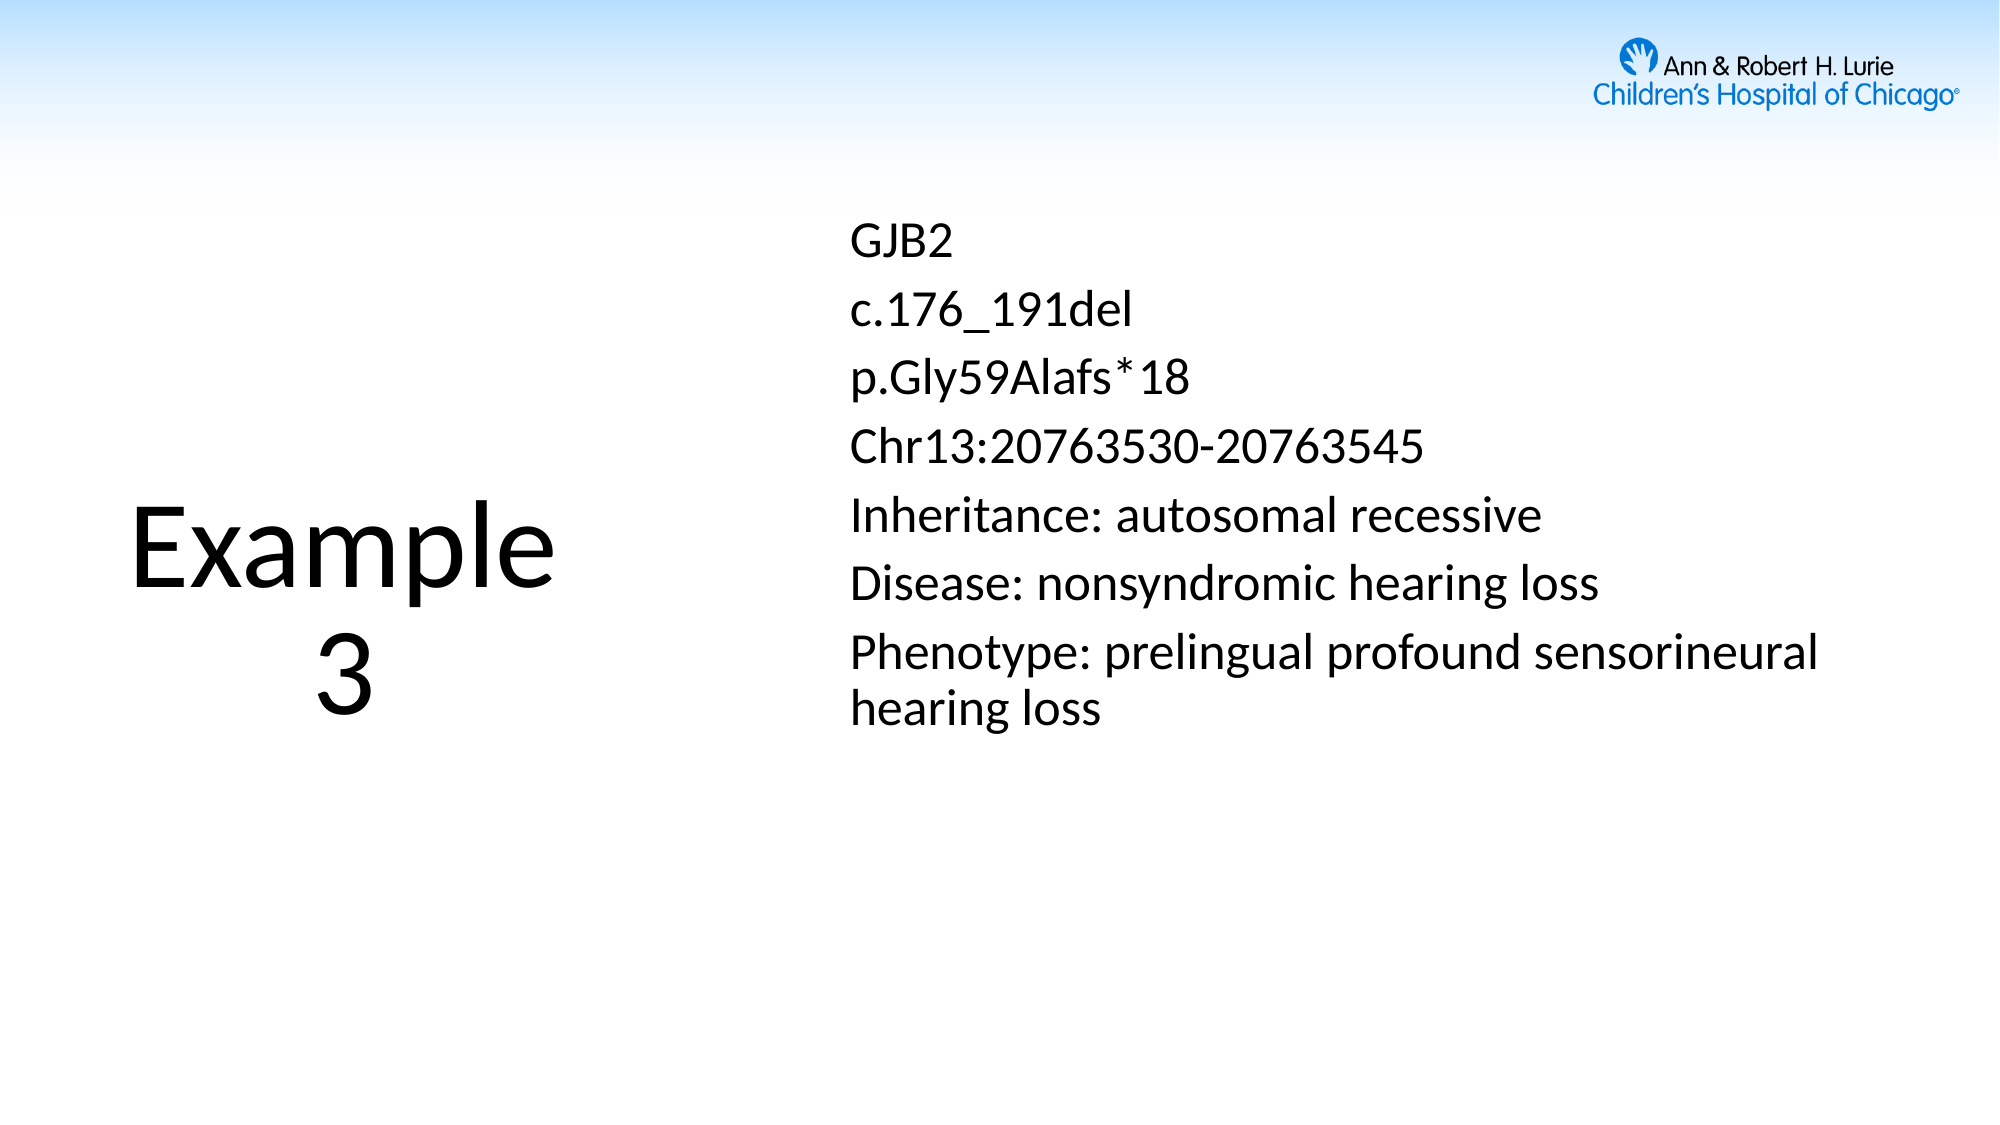

GJB2
c.176_191del
p.Gly59Alafs*18
Chr13:20763530-20763545
Inheritance: autosomal recessive
Disease: nonsyndromic hearing loss
Phenotype: prelingual profound sensorineural hearing loss

# Example 3